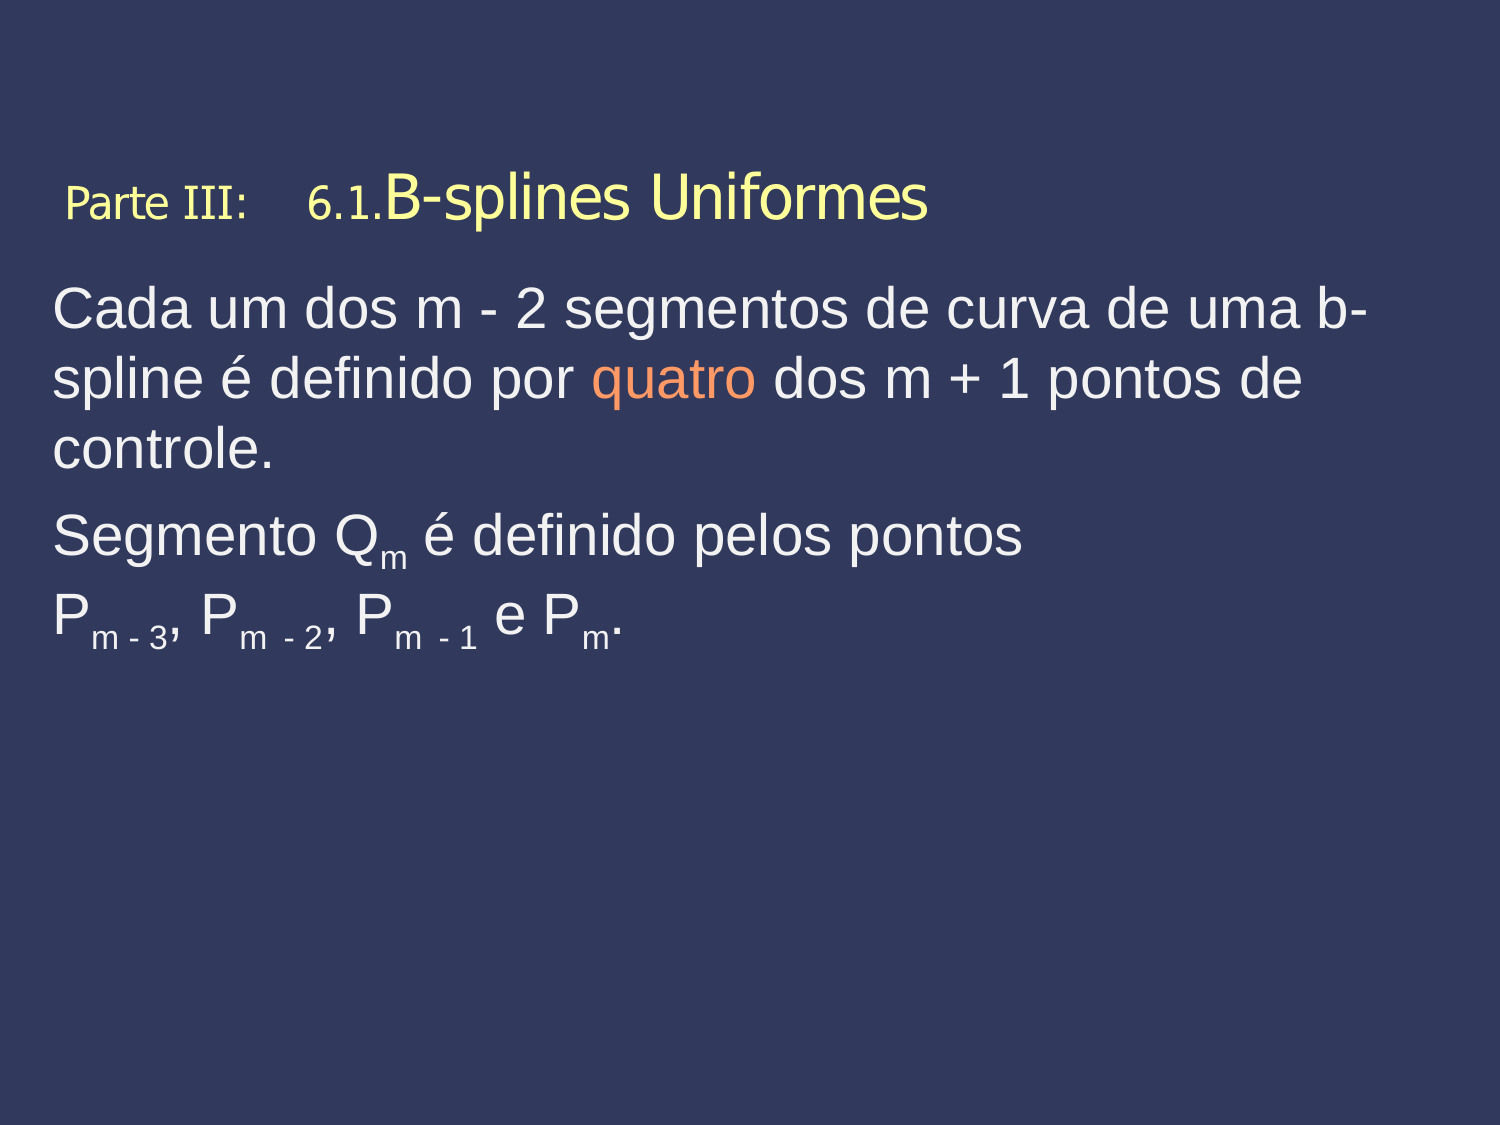

Parte III:    6.1.B-splines Uniformes
Cada um dos m - 2 segmentos de curva de uma b-spline é definido por quatro dos m + 1 pontos de controle.
Segmento Qm é definido pelos pontos
Pm - 3, Pm - 2, Pm - 1 e Pm.